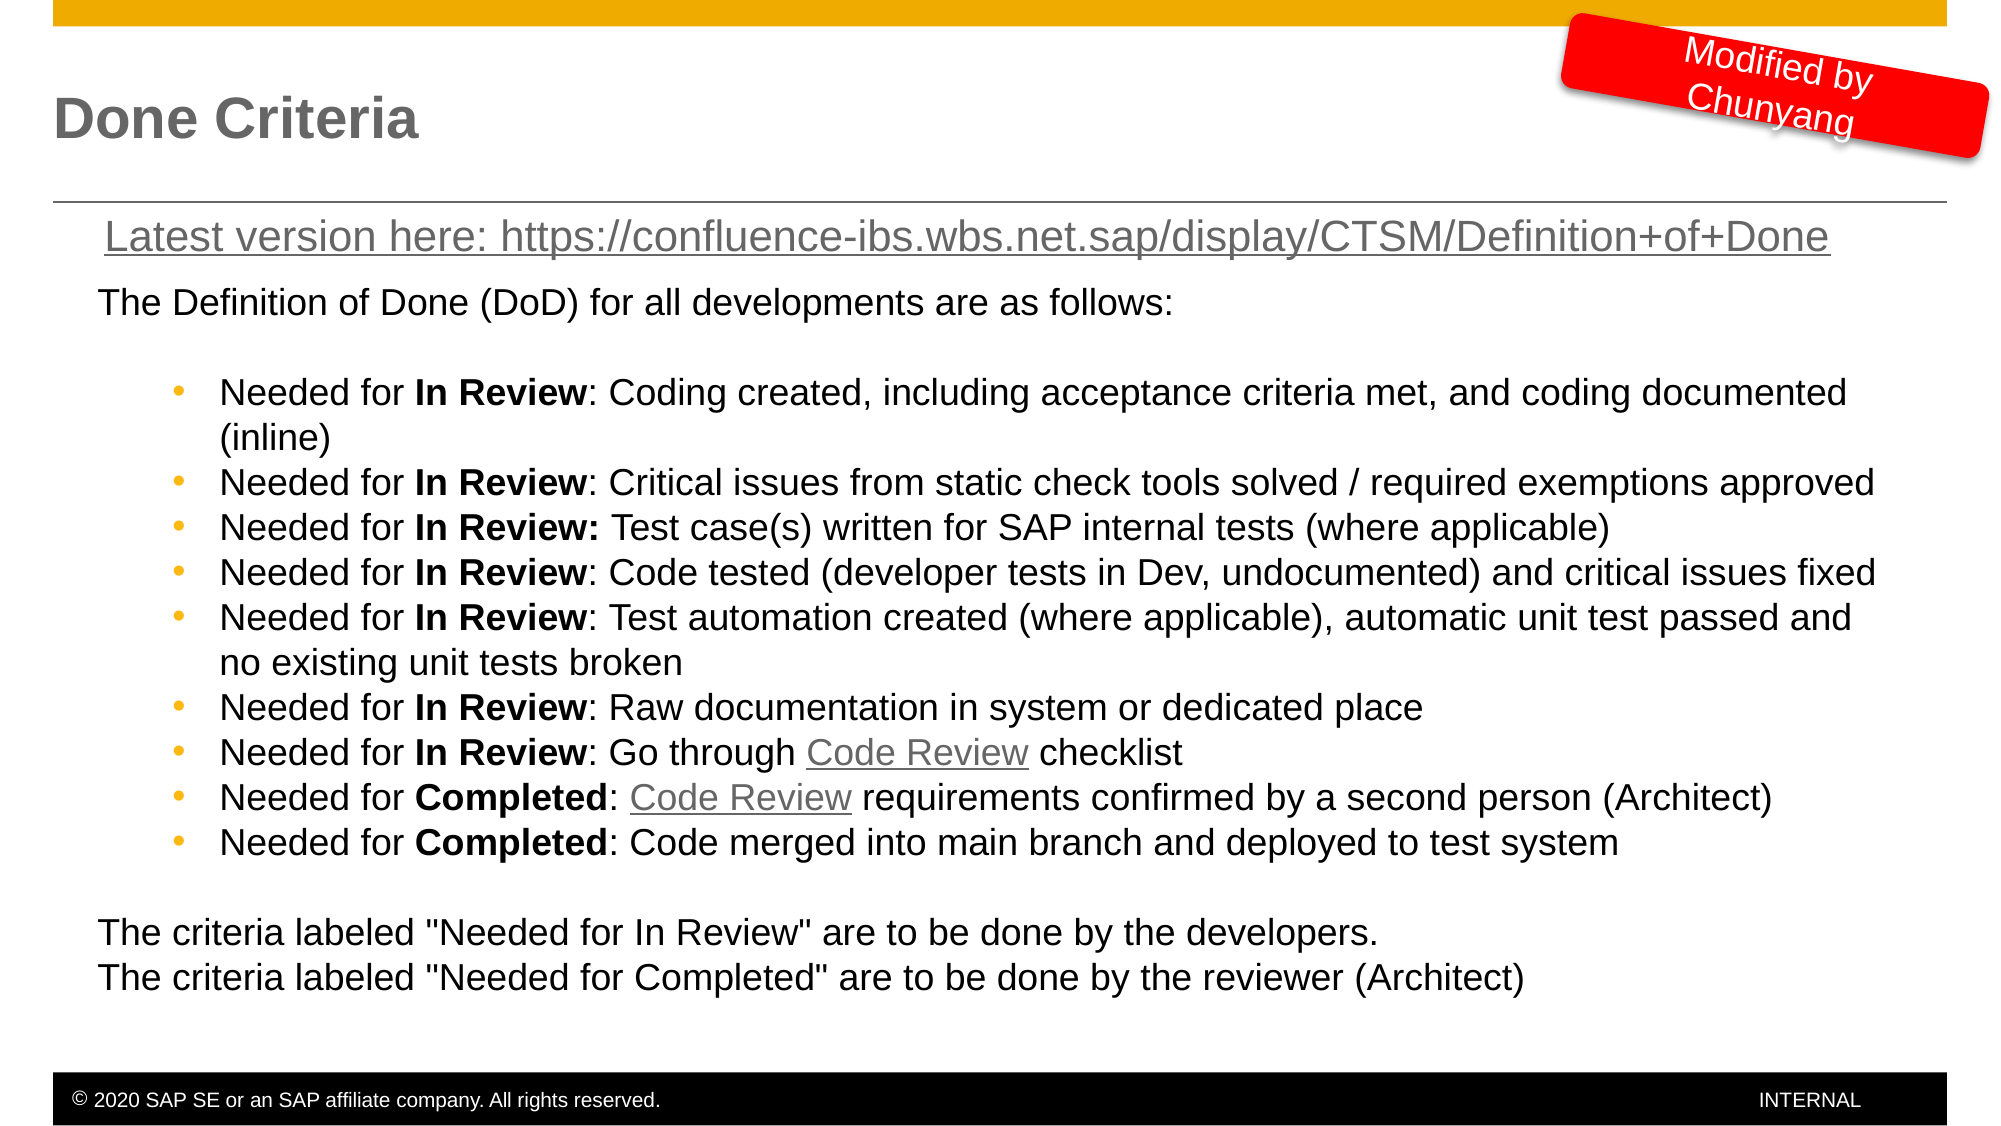

Modified by Chunyang
# Done Criteria
Latest version here: https://confluence-ibs.wbs.net.sap/display/CTSM/Definition+of+Done

The Definition of Done (DoD) for all developments are as follows:

Needed for In Review: Coding created, including acceptance criteria met, and coding documented (inline)
Needed for In Review: Critical issues from static check tools solved / required exemptions approved
Needed for In Review: Test case(s) written for SAP internal tests (where applicable)
Needed for In Review: Code tested (developer tests in Dev, undocumented) and critical issues fixed
Needed for In Review: Test automation created (where applicable), automatic unit test passed and no existing unit tests broken
Needed for In Review: Raw documentation in system or dedicated place
Needed for In Review: Go through Code Review checklist
Needed for Completed: Code Review requirements confirmed by a second person (Architect)
Needed for Completed: Code merged into main branch and deployed to test system

The criteria labeled "Needed for In Review" are to be done by the developers.
The criteria labeled "Needed for Completed" are to be done by the reviewer (Architect)